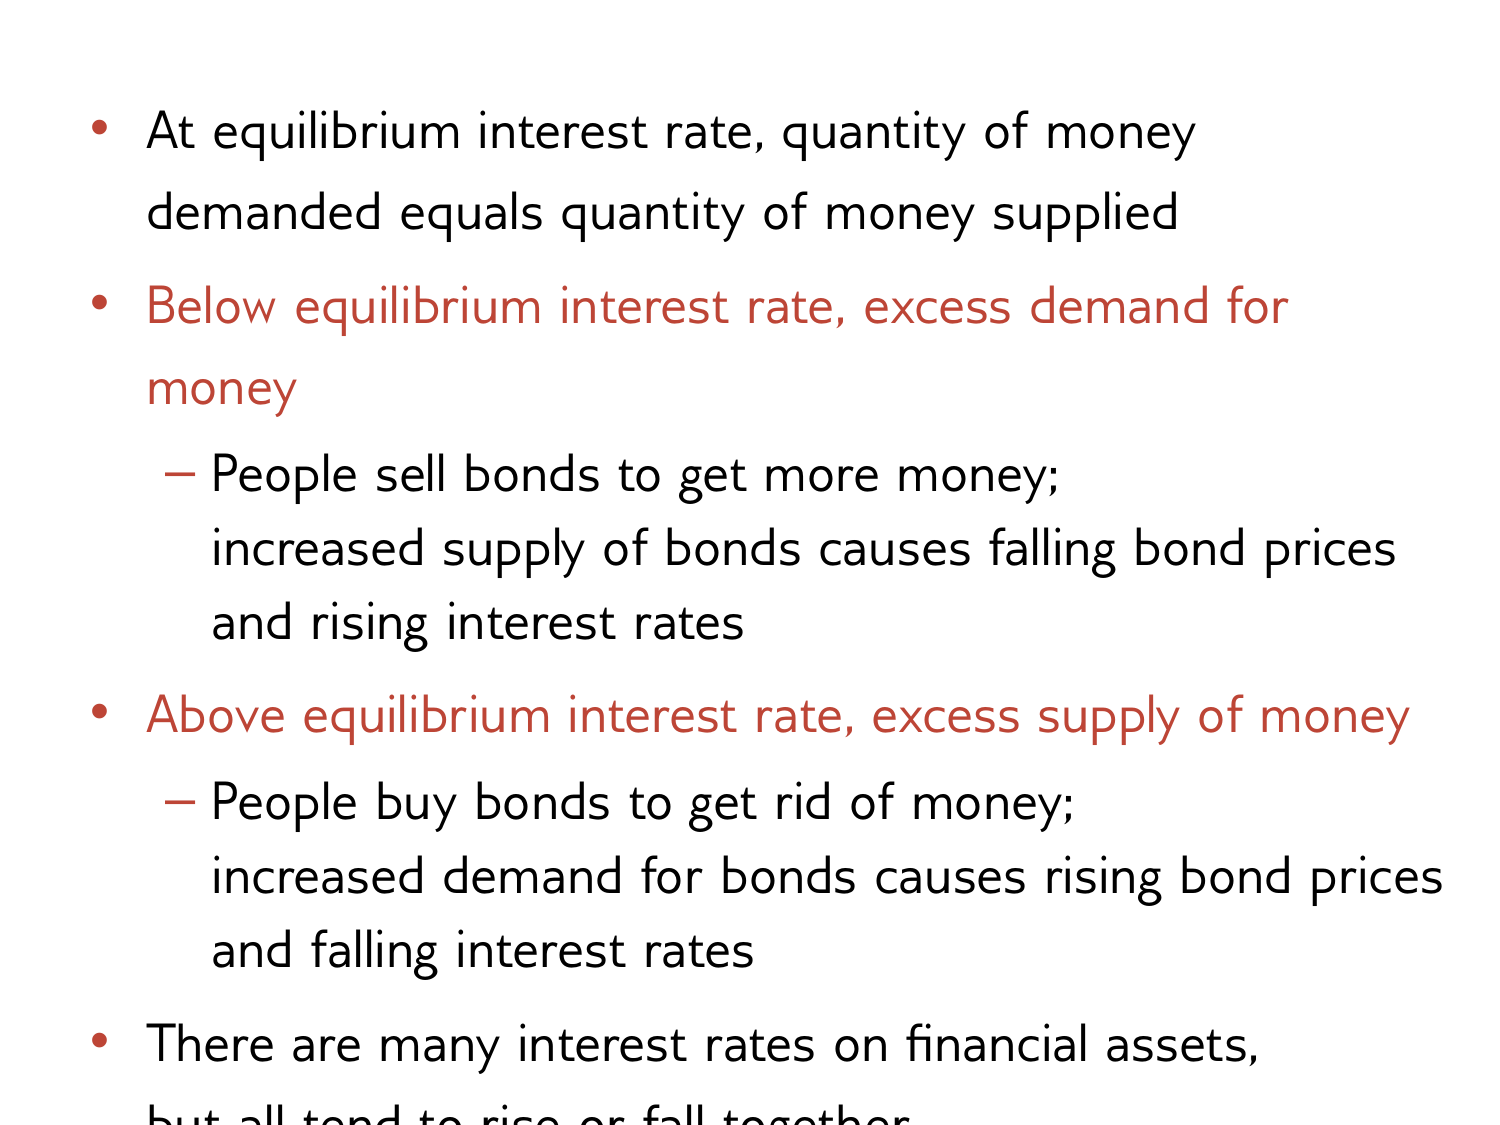

At equilibrium interest rate, quantity of money demanded equals quantity of money supplied
Below equilibrium interest rate, excess demand for money
People sell bonds to get more money;
increased supply of bonds causes falling bond prices
and rising interest rates
Above equilibrium interest rate, excess supply of money
People buy bonds to get rid of money;
increased demand for bonds causes rising bond prices and falling interest rates
There are many interest rates on financial assets,
but all tend to rise or fall together